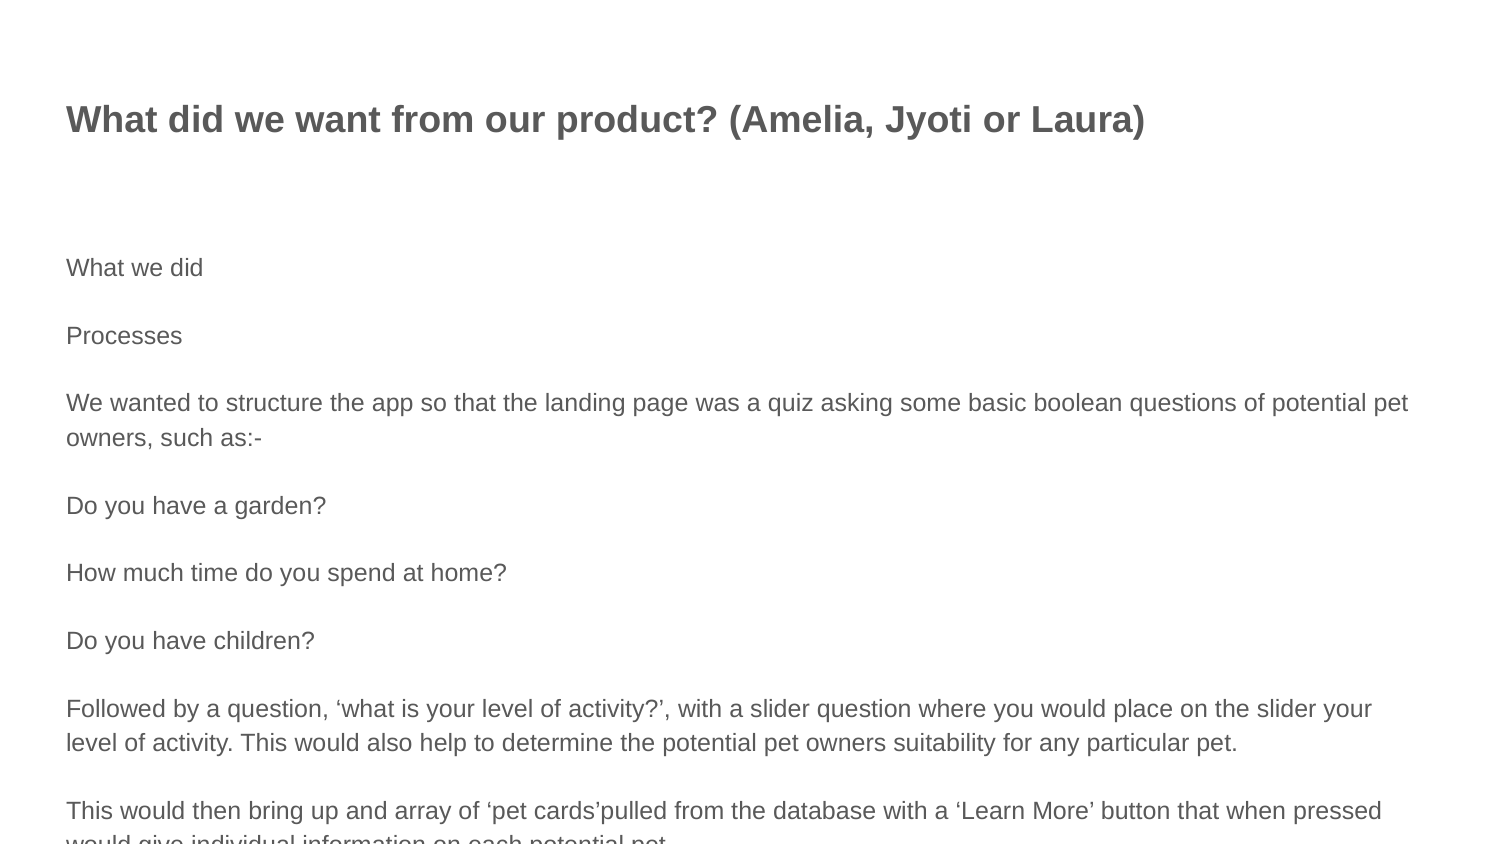

# What did we want from our product? (Amelia, Jyoti or Laura)
What we did
Processes
We wanted to structure the app so that the landing page was a quiz asking some basic boolean questions of potential pet owners, such as:-
Do you have a garden?
How much time do you spend at home?
Do you have children?
Followed by a question, ‘what is your level of activity?’, with a slider question where you would place on the slider your level of activity. This would also help to determine the potential pet owners suitability for any particular pet.
This would then bring up and array of ‘pet cards’pulled from the database with a ‘Learn More’ button that when pressed would give individual information on each potential pet.